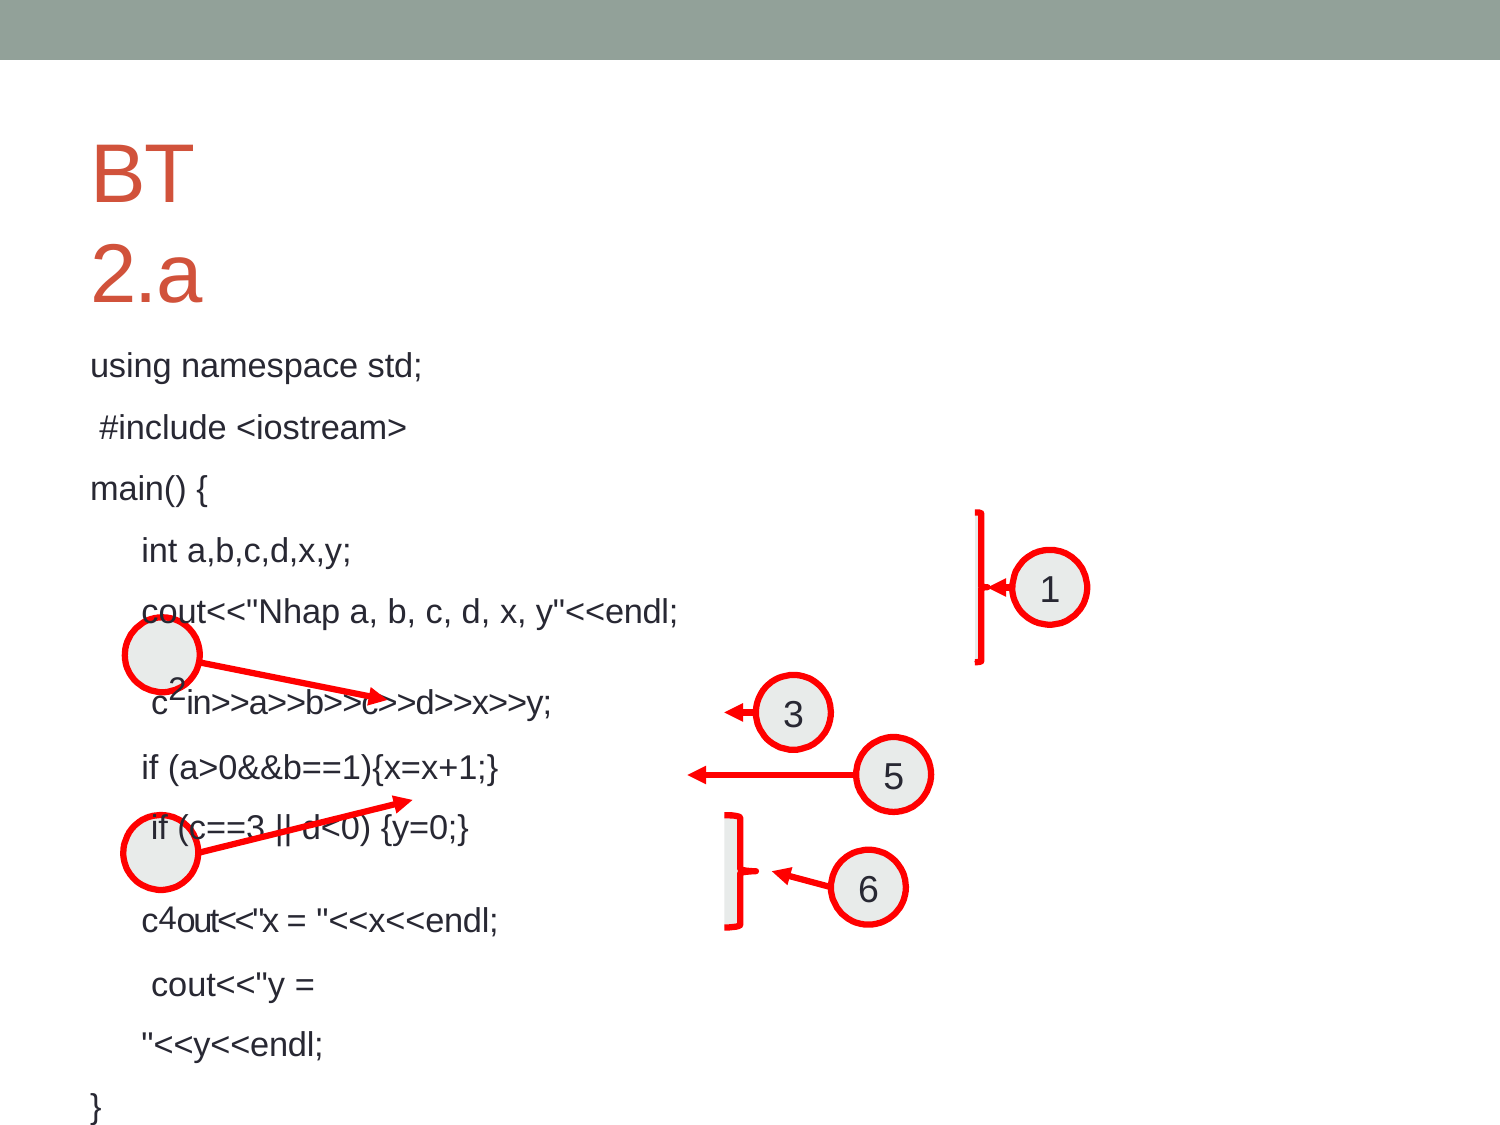

# BT 2.a
using namespace std;  #include <iostream>  main() {
int a,b,c,d,x,y;
cout<<"Nhap a, b, c, d, x, y"<<endl;  c2in>>a>>b>>c>>d>>x>>y;
if (a>0&&b==1){x=x+1;}  if (c==3 || d<0) {y=0;}  c4out<<"x = "<<x<<endl;  cout<<"y = "<<y<<endl;
}

1

3

5

6